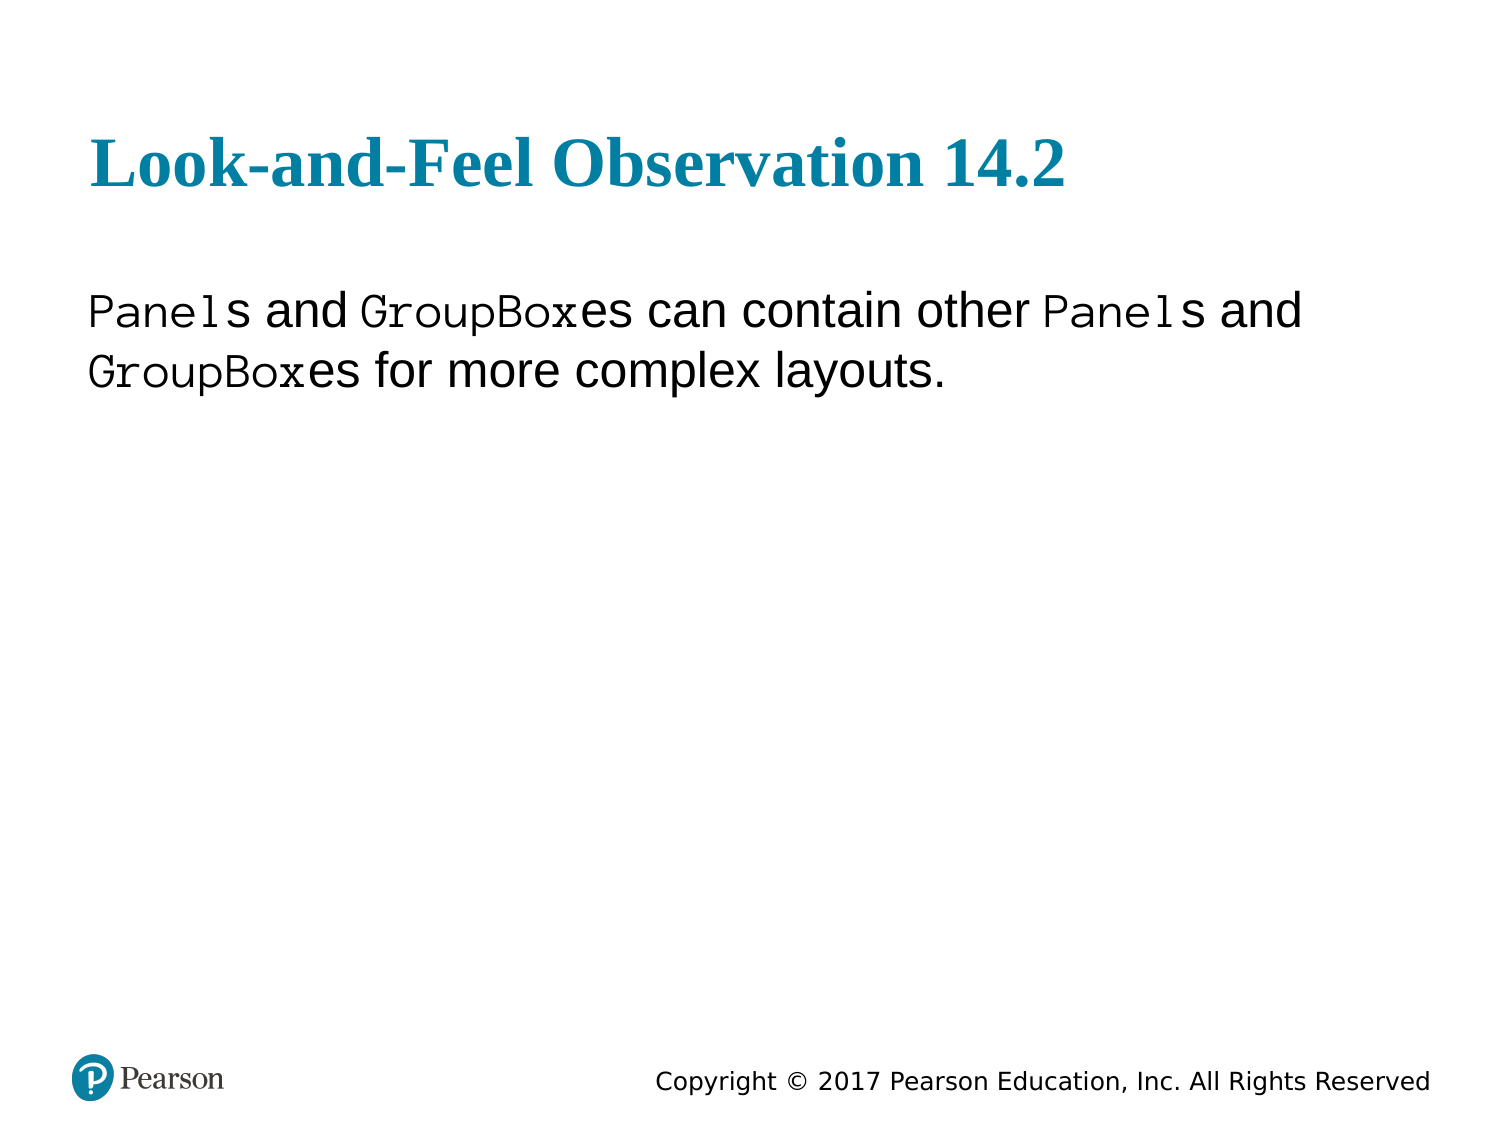

# Look-and-Feel Observation 14.2
Panels and GroupBoxes can contain other Panels and GroupBoxes for more complex layouts.